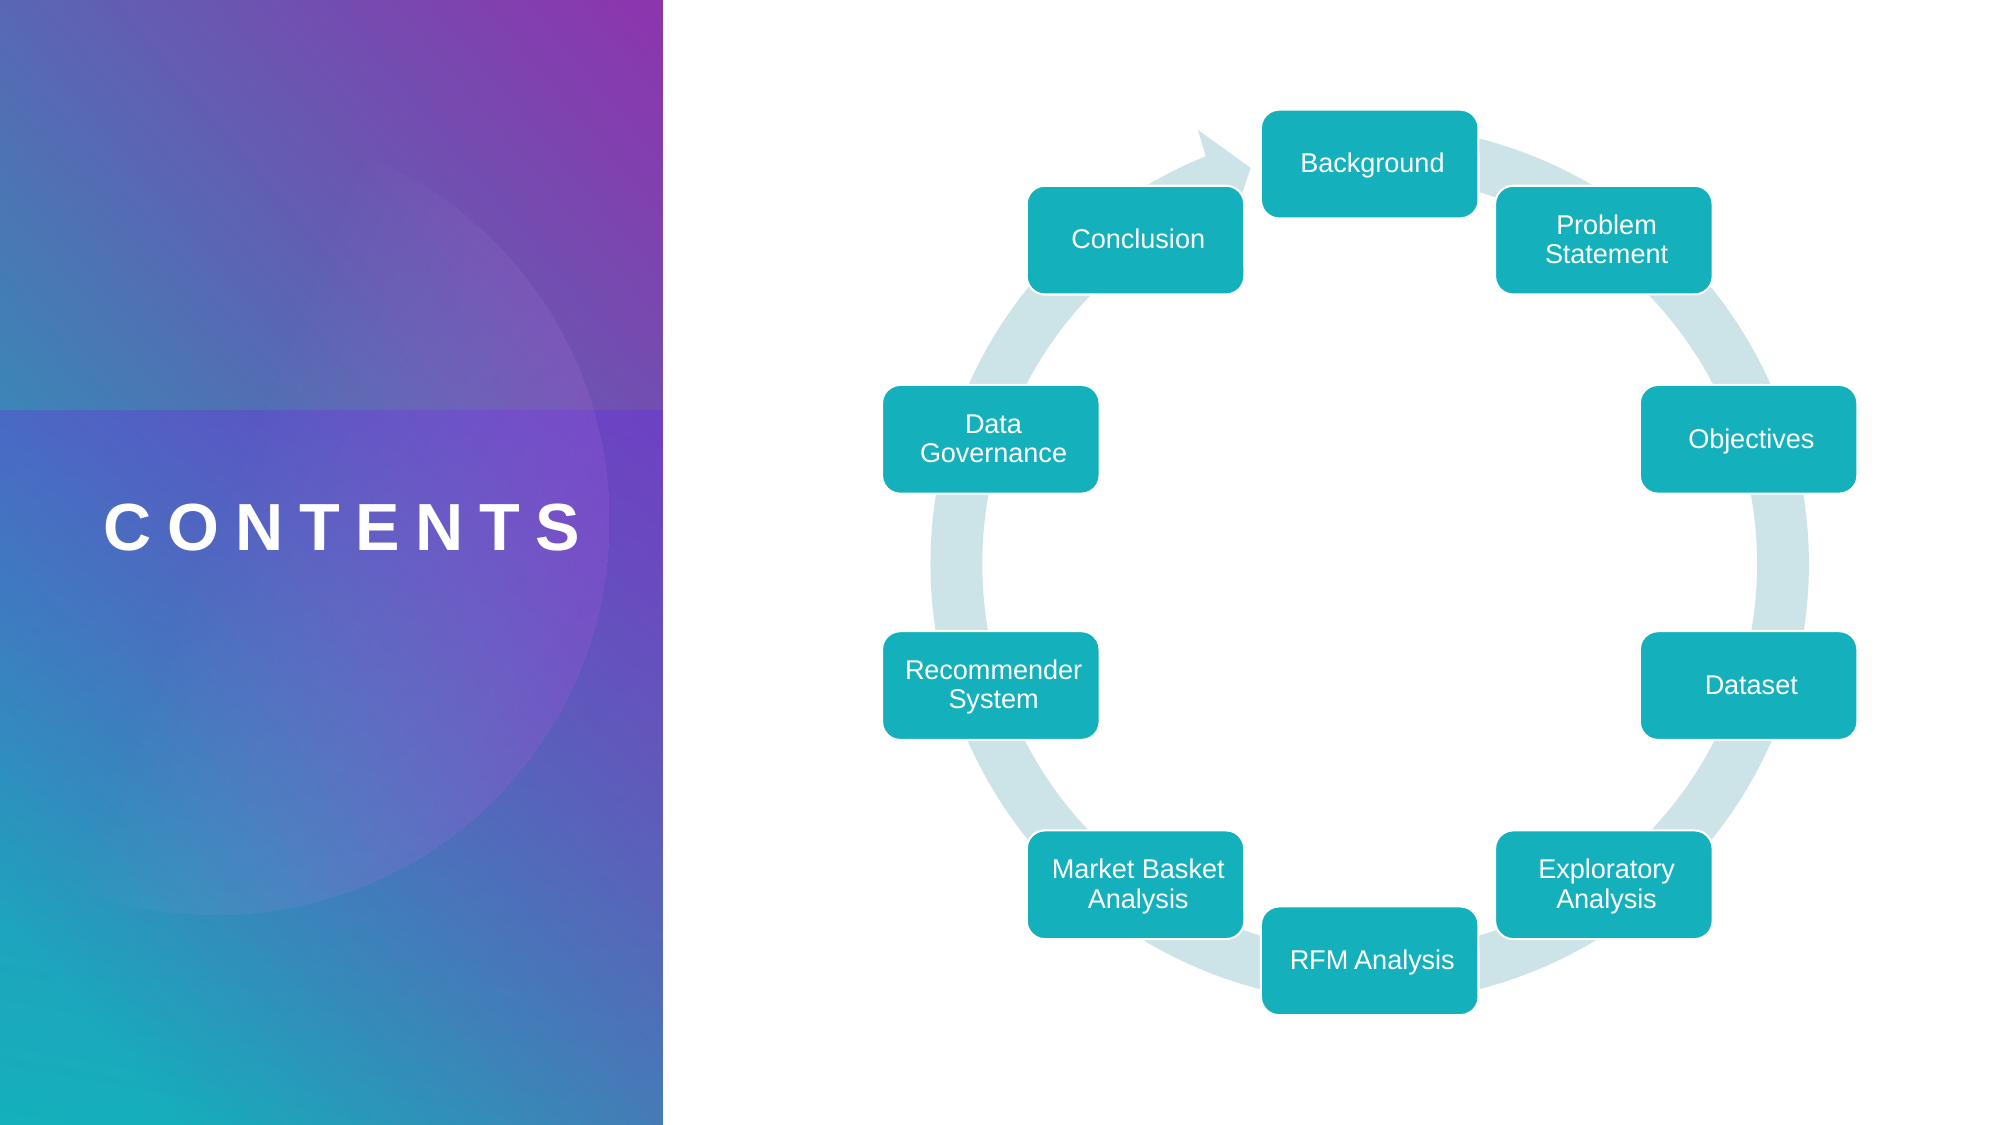

Background
Problem Statement
Objectives
Dataset
Exploratory Analysis
RFM Analysis
Market Basket Analysis
Recommender System
Data Governance
Conclusion

# Contents